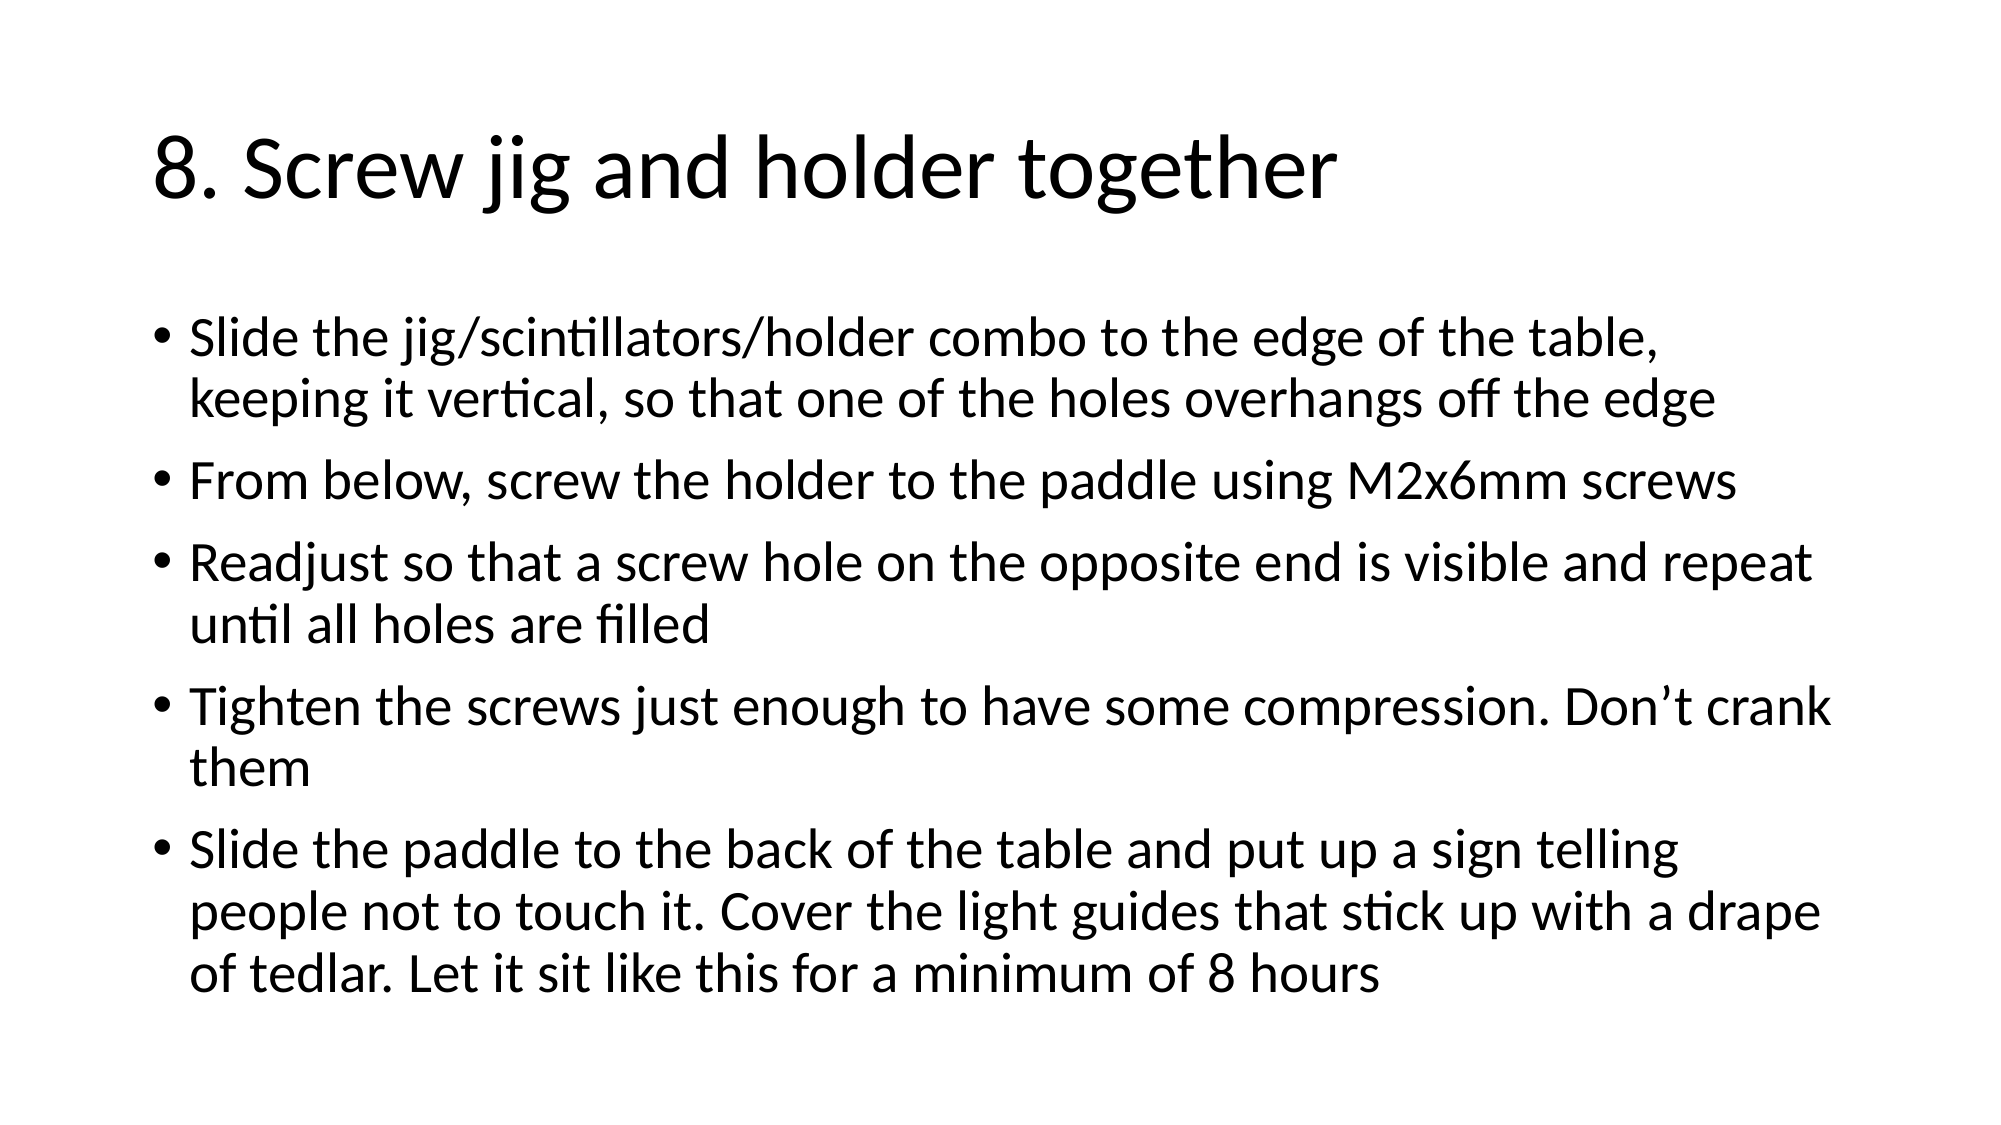

# 8. Screw jig and holder together
Slide the jig/scintillators/holder combo to the edge of the table, keeping it vertical, so that one of the holes overhangs off the edge
From below, screw the holder to the paddle using M2x6mm screws
Readjust so that a screw hole on the opposite end is visible and repeat until all holes are filled
Tighten the screws just enough to have some compression. Don’t crank them
Slide the paddle to the back of the table and put up a sign telling people not to touch it. Cover the light guides that stick up with a drape of tedlar. Let it sit like this for a minimum of 8 hours